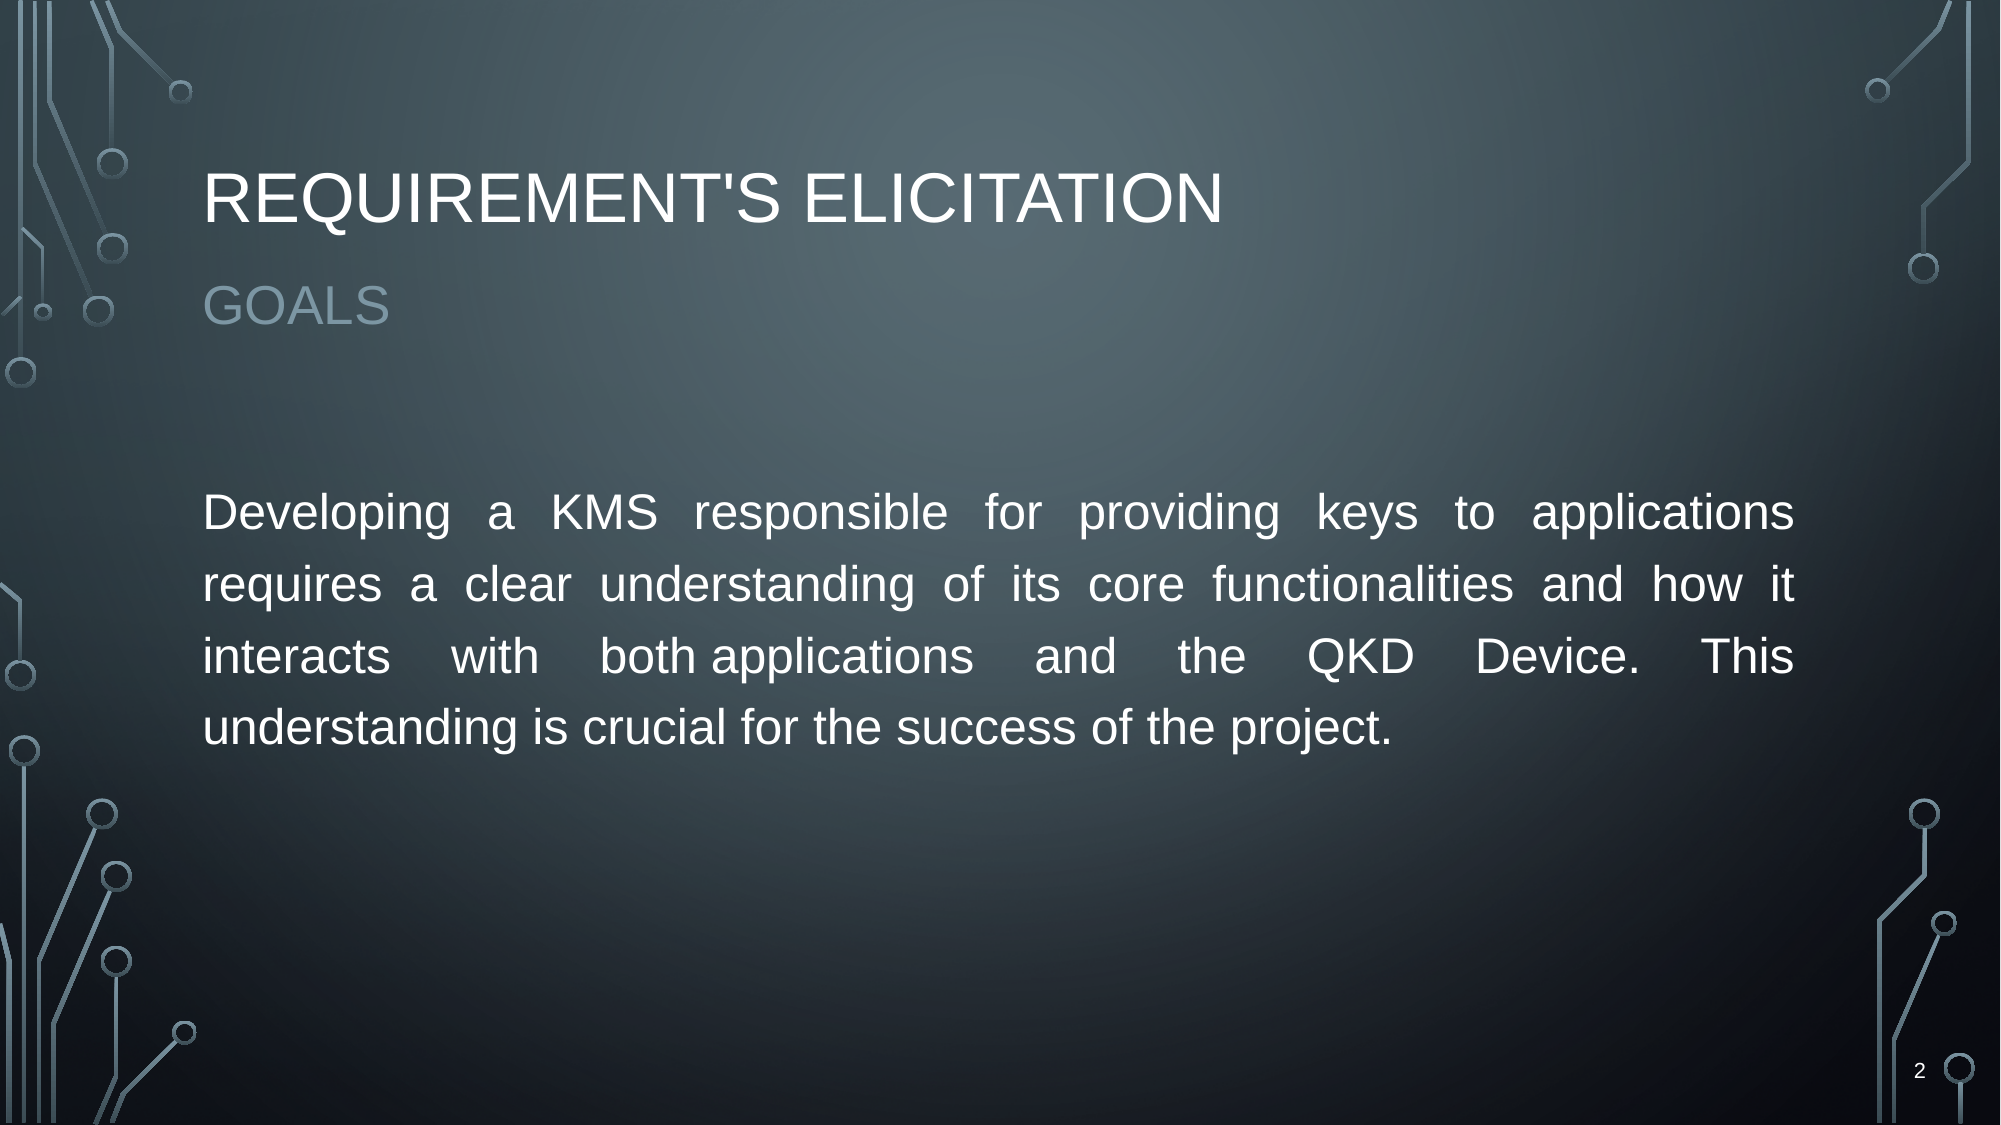

# Requirement's elicitation GoAls
Developing a KMS responsible for providing keys to applications requires a clear understanding of its core functionalities and how it interacts with both applications and the QKD Device. This understanding is crucial for the success of the project.
2